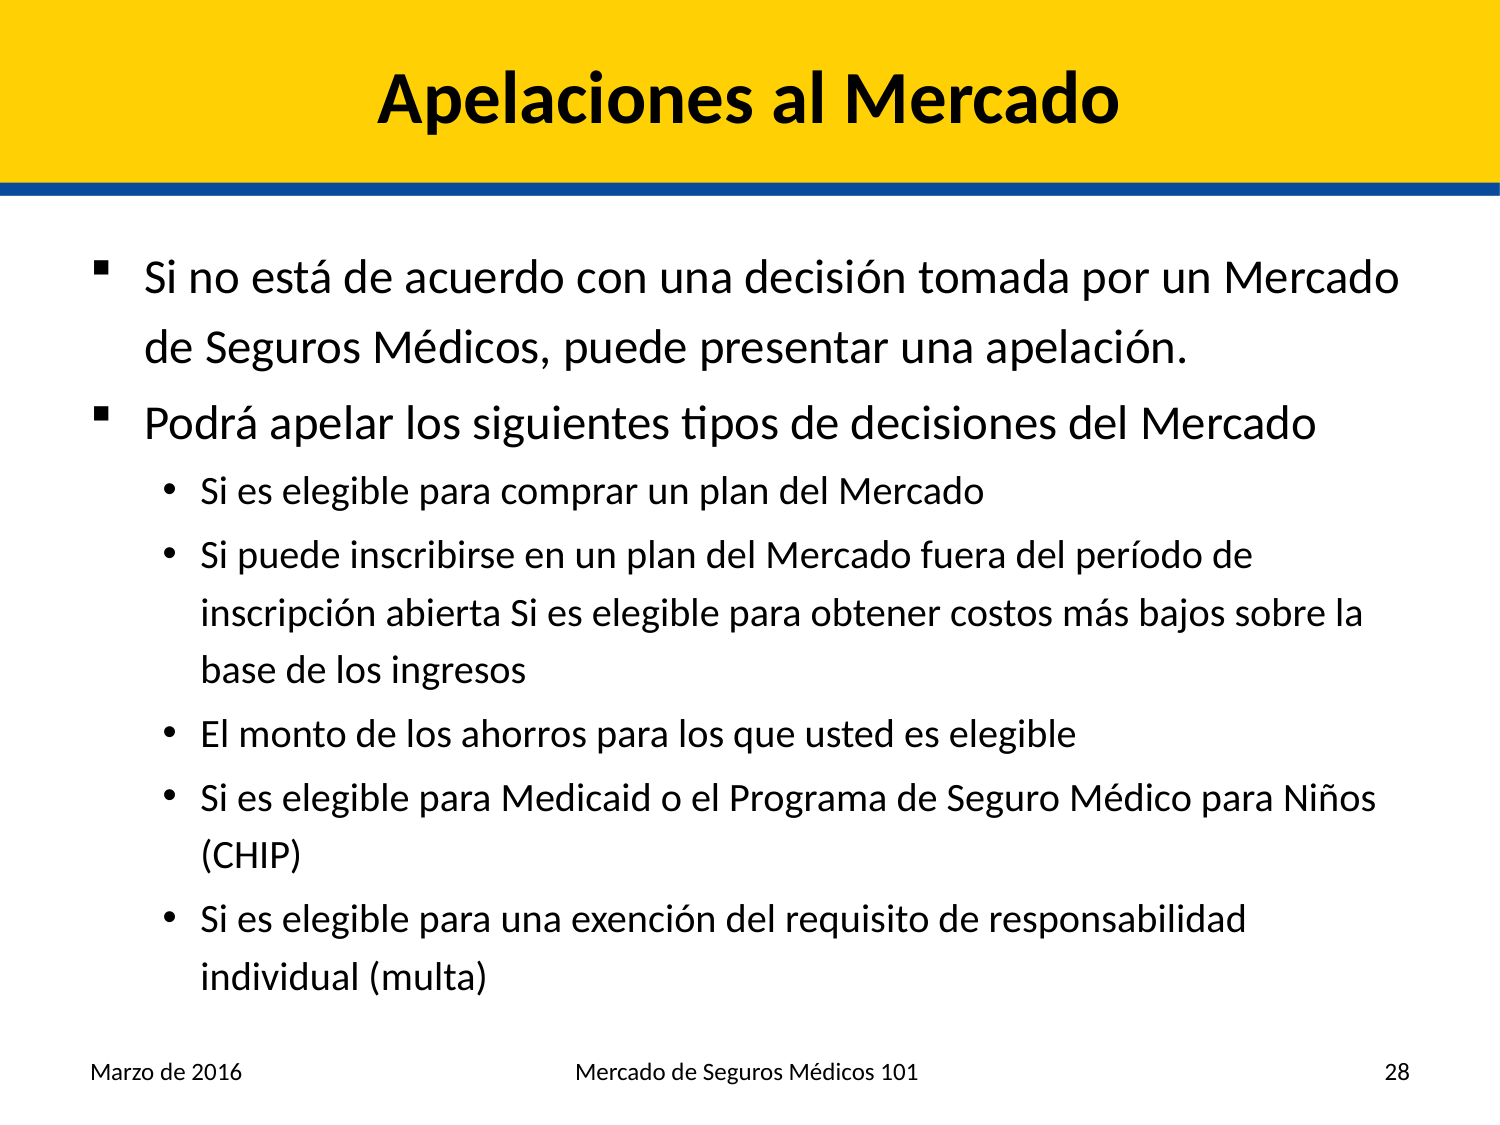

# Apelaciones al Mercado
Si no está de acuerdo con una decisión tomada por un Mercado de Seguros Médicos, puede presentar una apelación.
Podrá apelar los siguientes tipos de decisiones del Mercado
Si es elegible para comprar un plan del Mercado
Si puede inscribirse en un plan del Mercado fuera del período de inscripción abierta Si es elegible para obtener costos más bajos sobre la base de los ingresos
El monto de los ahorros para los que usted es elegible
Si es elegible para Medicaid o el Programa de Seguro Médico para Niños (CHIP)
Si es elegible para una exención del requisito de responsabilidad individual (multa)
Marzo de 2016
Mercado de Seguros Médicos 101
28